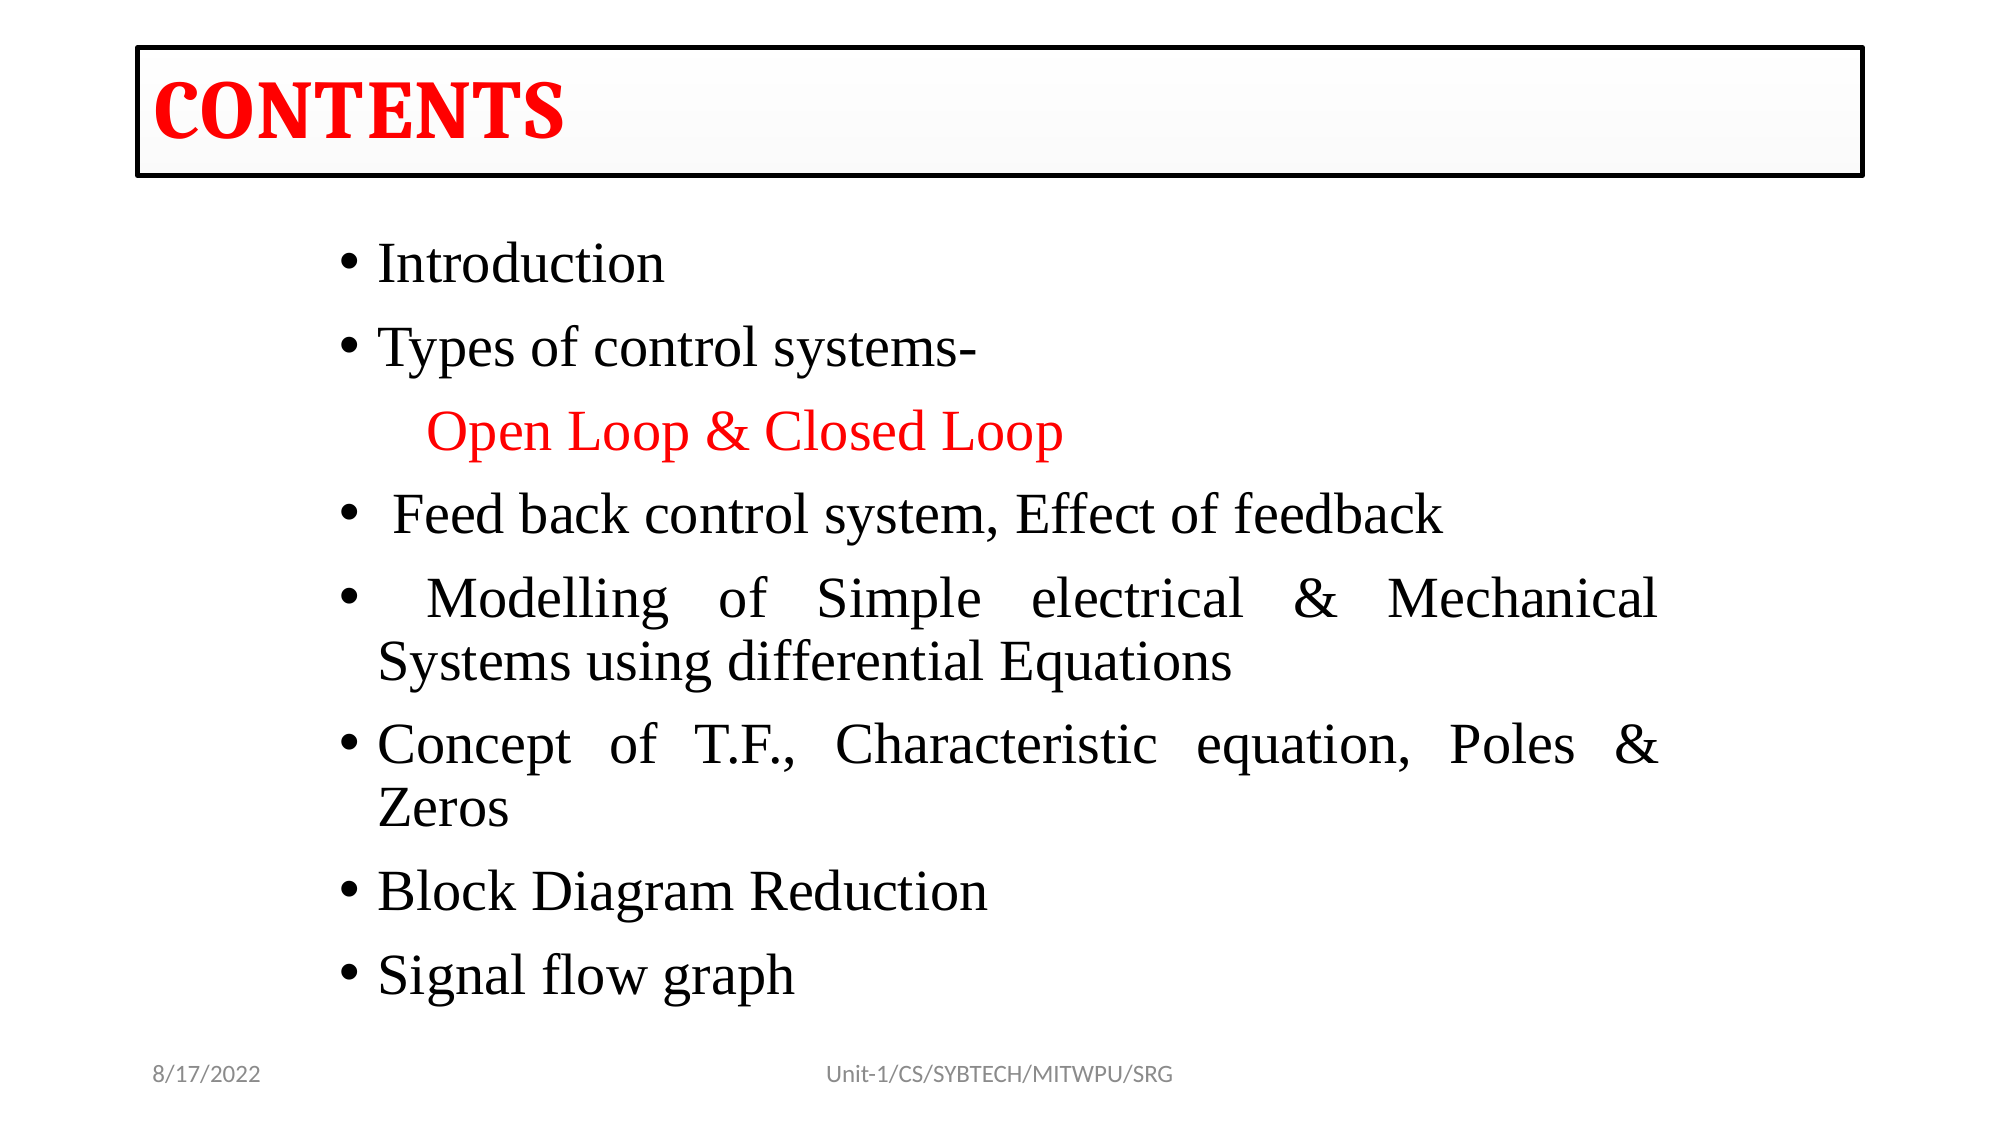

CONTENTS
Introduction
Types of control systems-
      Open Loop & Closed Loop
 Feed back control system, Effect of feedback
 Modelling of Simple electrical & Mechanical Systems using differential Equations
Concept of T.F., Characteristic equation, Poles & Zeros
Block Diagram Reduction
Signal flow graph

8/17/2022
Unit-1/CS/SYBTECH/MITWPU/SRG